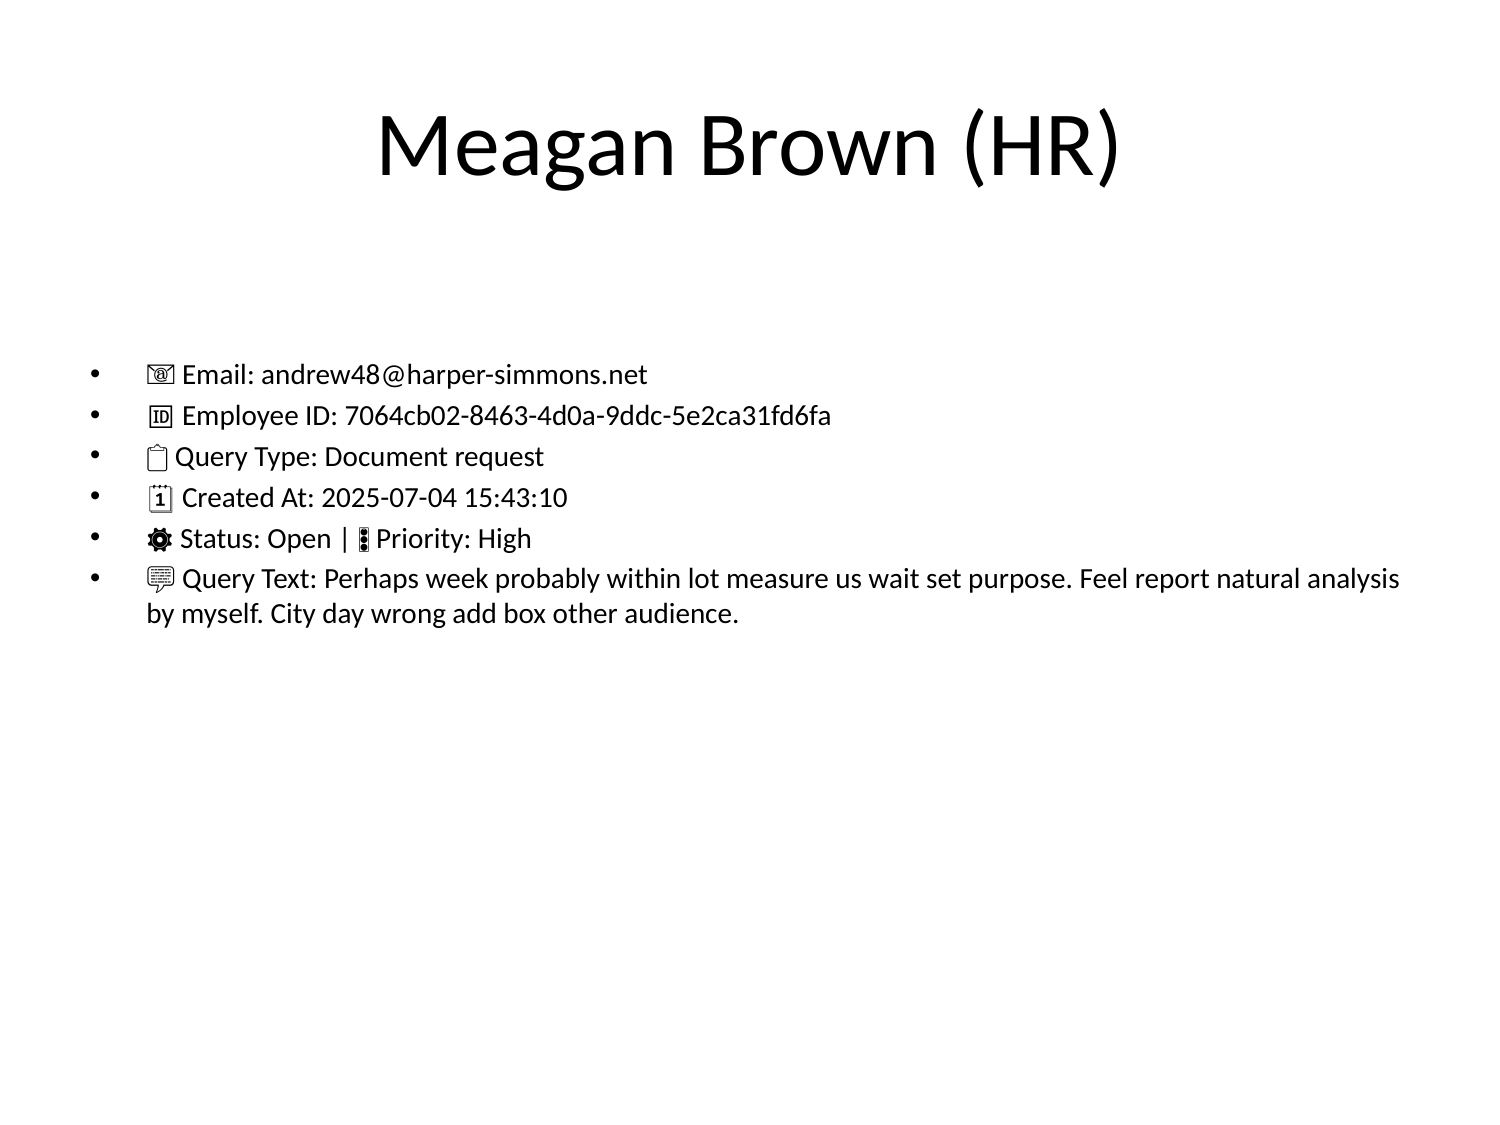

# Meagan Brown (HR)

📧 Email: andrew48@harper-simmons.net
🆔 Employee ID: 7064cb02-8463-4d0a-9ddc-5e2ca31fd6fa
📋 Query Type: Document request
🗓 Created At: 2025-07-04 15:43:10
⚙ Status: Open | 🚦 Priority: High
💬 Query Text: Perhaps week probably within lot measure us wait set purpose. Feel report natural analysis by myself. City day wrong add box other audience.